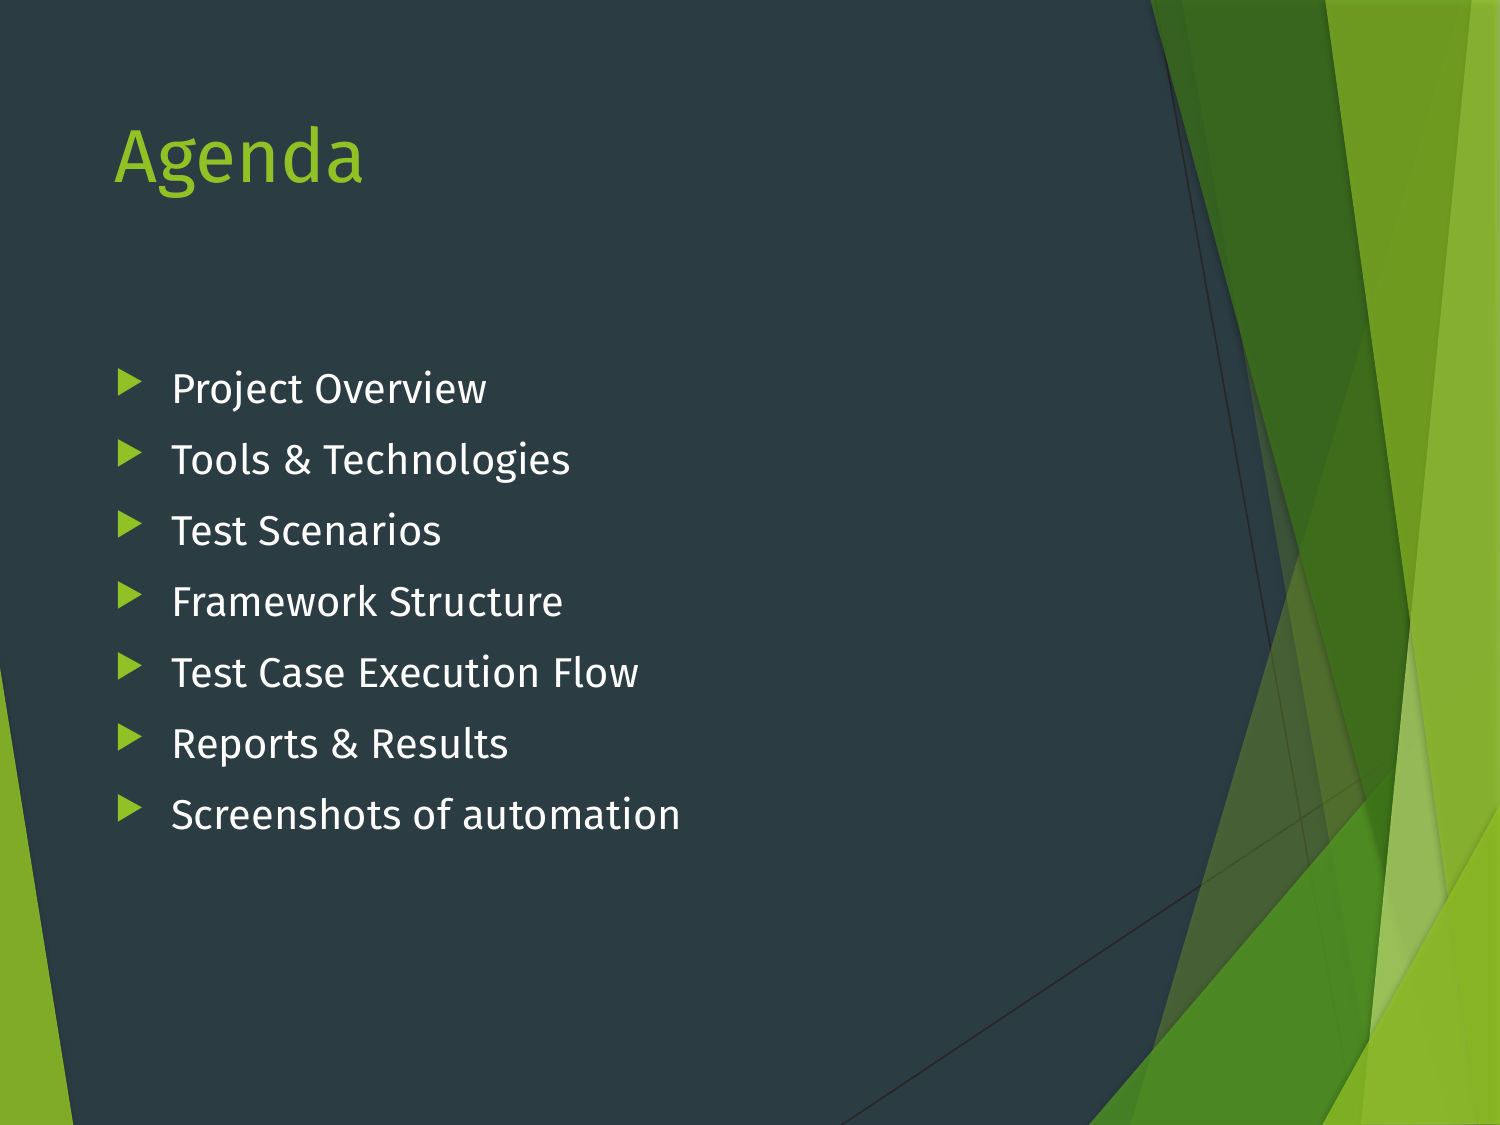

# Agenda
Project Overview
Tools & Technologies
Test Scenarios
Framework Structure
Test Case Execution Flow
Reports & Results
Screenshots of automation